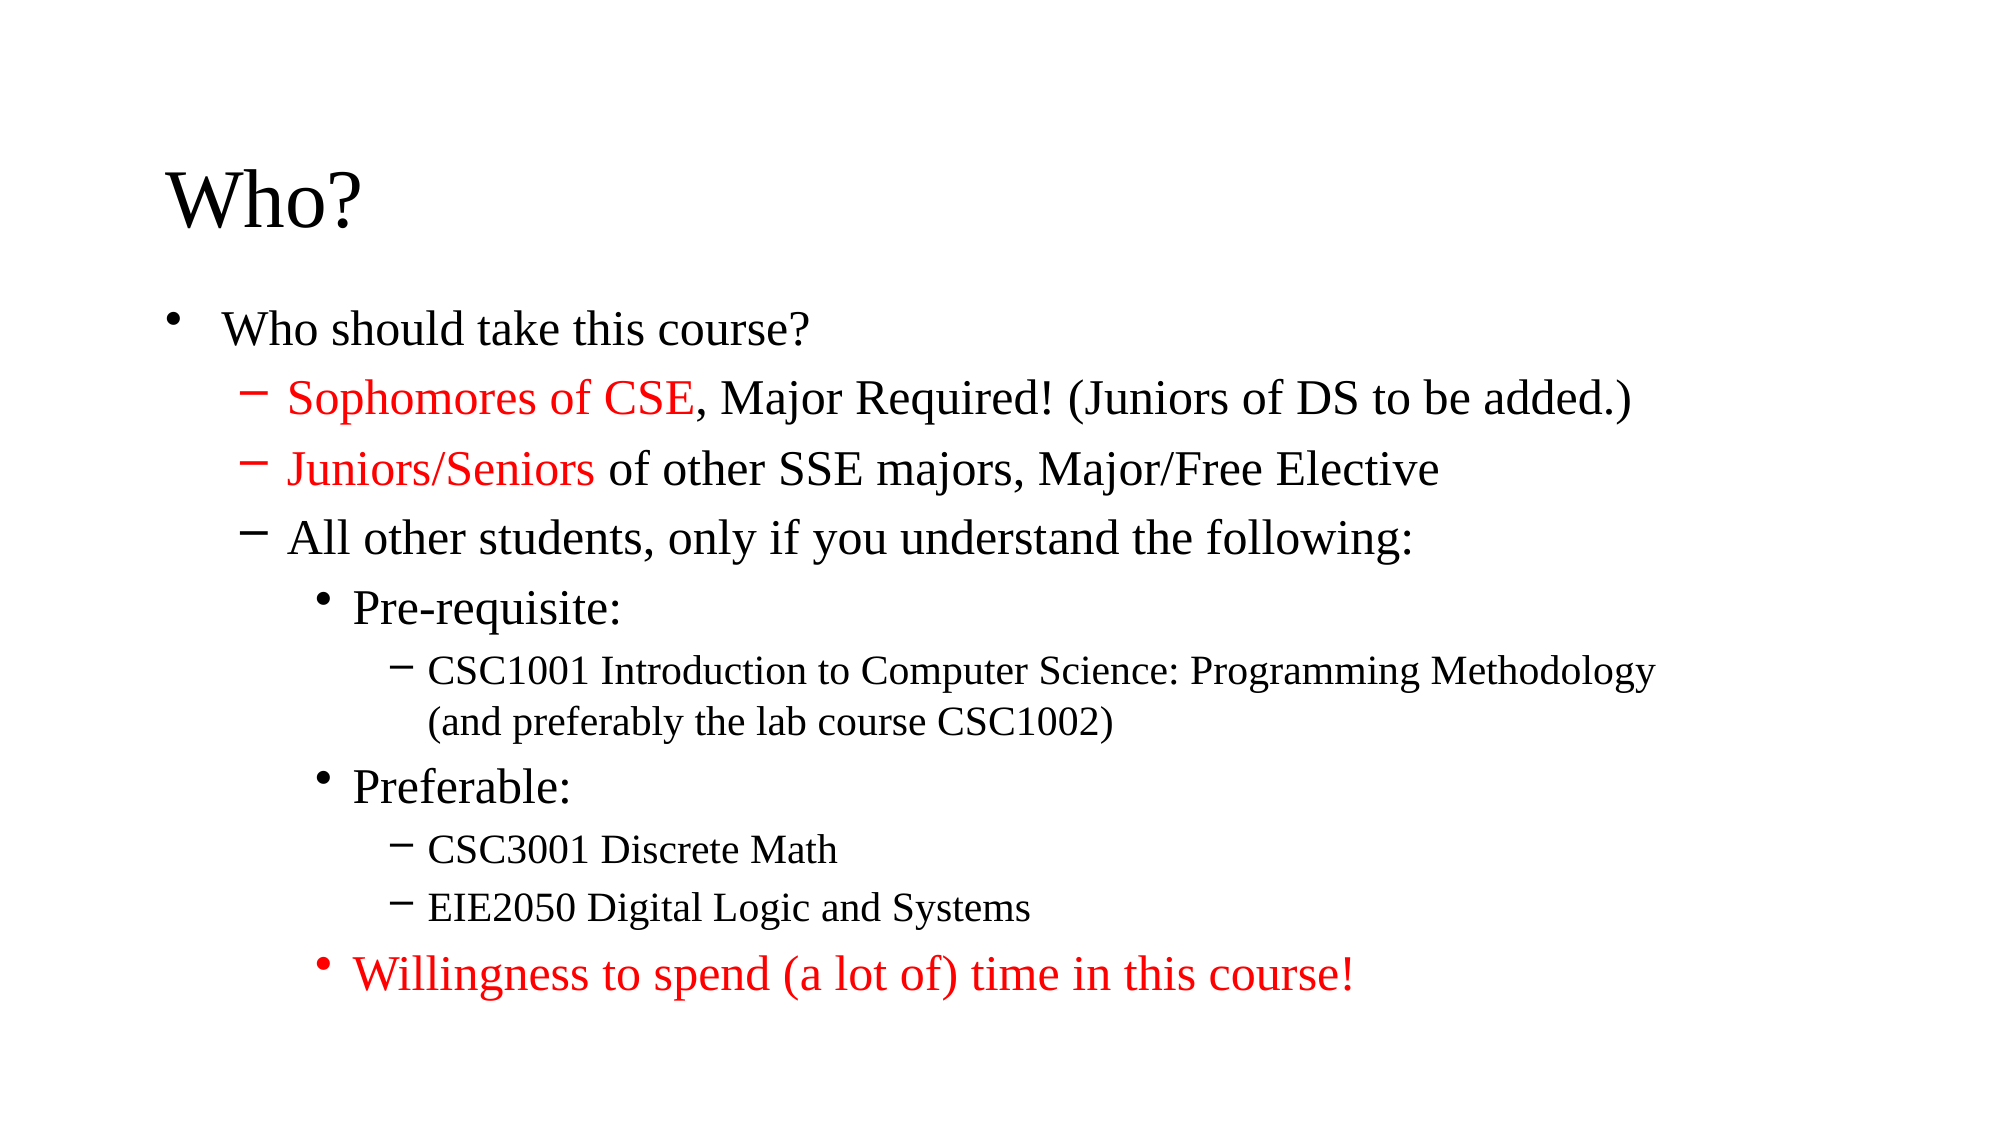

# Who?
Who should take this course?
Sophomores of CSE, Major Required! (Juniors of DS to be added.)
Juniors/Seniors of other SSE majors, Major/Free Elective
All other students, only if you understand the following:
Pre-requisite:
CSC1001 Introduction to Computer Science: Programming Methodology (and preferably the lab course CSC1002)
Preferable:
CSC3001 Discrete Math
EIE2050 Digital Logic and Systems
Willingness to spend (a lot of) time in this course!